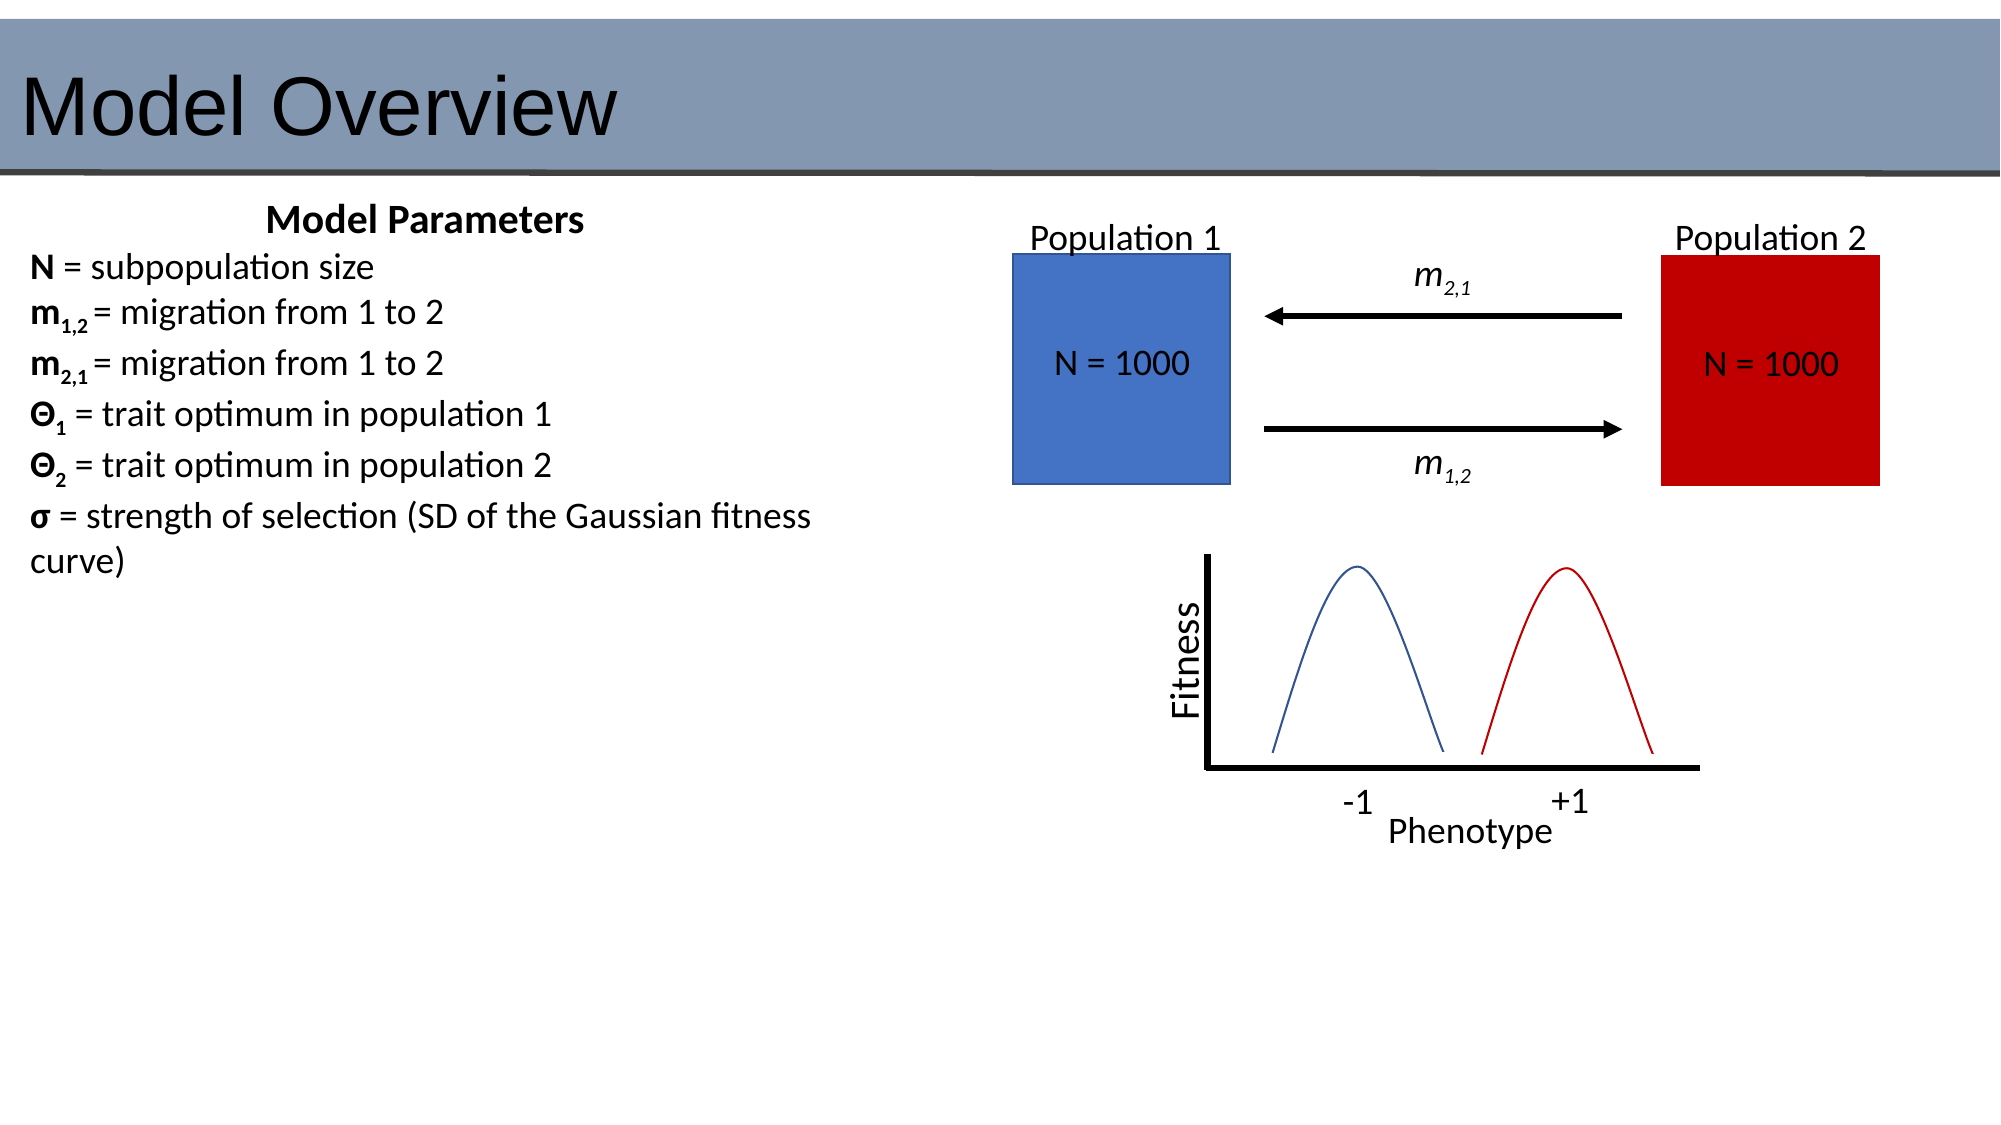

Model Overview

Model Parameters
N = subpopulation size
m1,2 = migration from 1 to 2
m2,1 = migration from 1 to 2
Θ1 = trait optimum in population 1
Θ2 = trait optimum in population 2
σ = strength of selection (SD of the Gaussian fitness curve)

Population 1
Population 2
m2,1

N = 1000
N = 1000
m1,2

+1
-1

Fitness
Phenotype